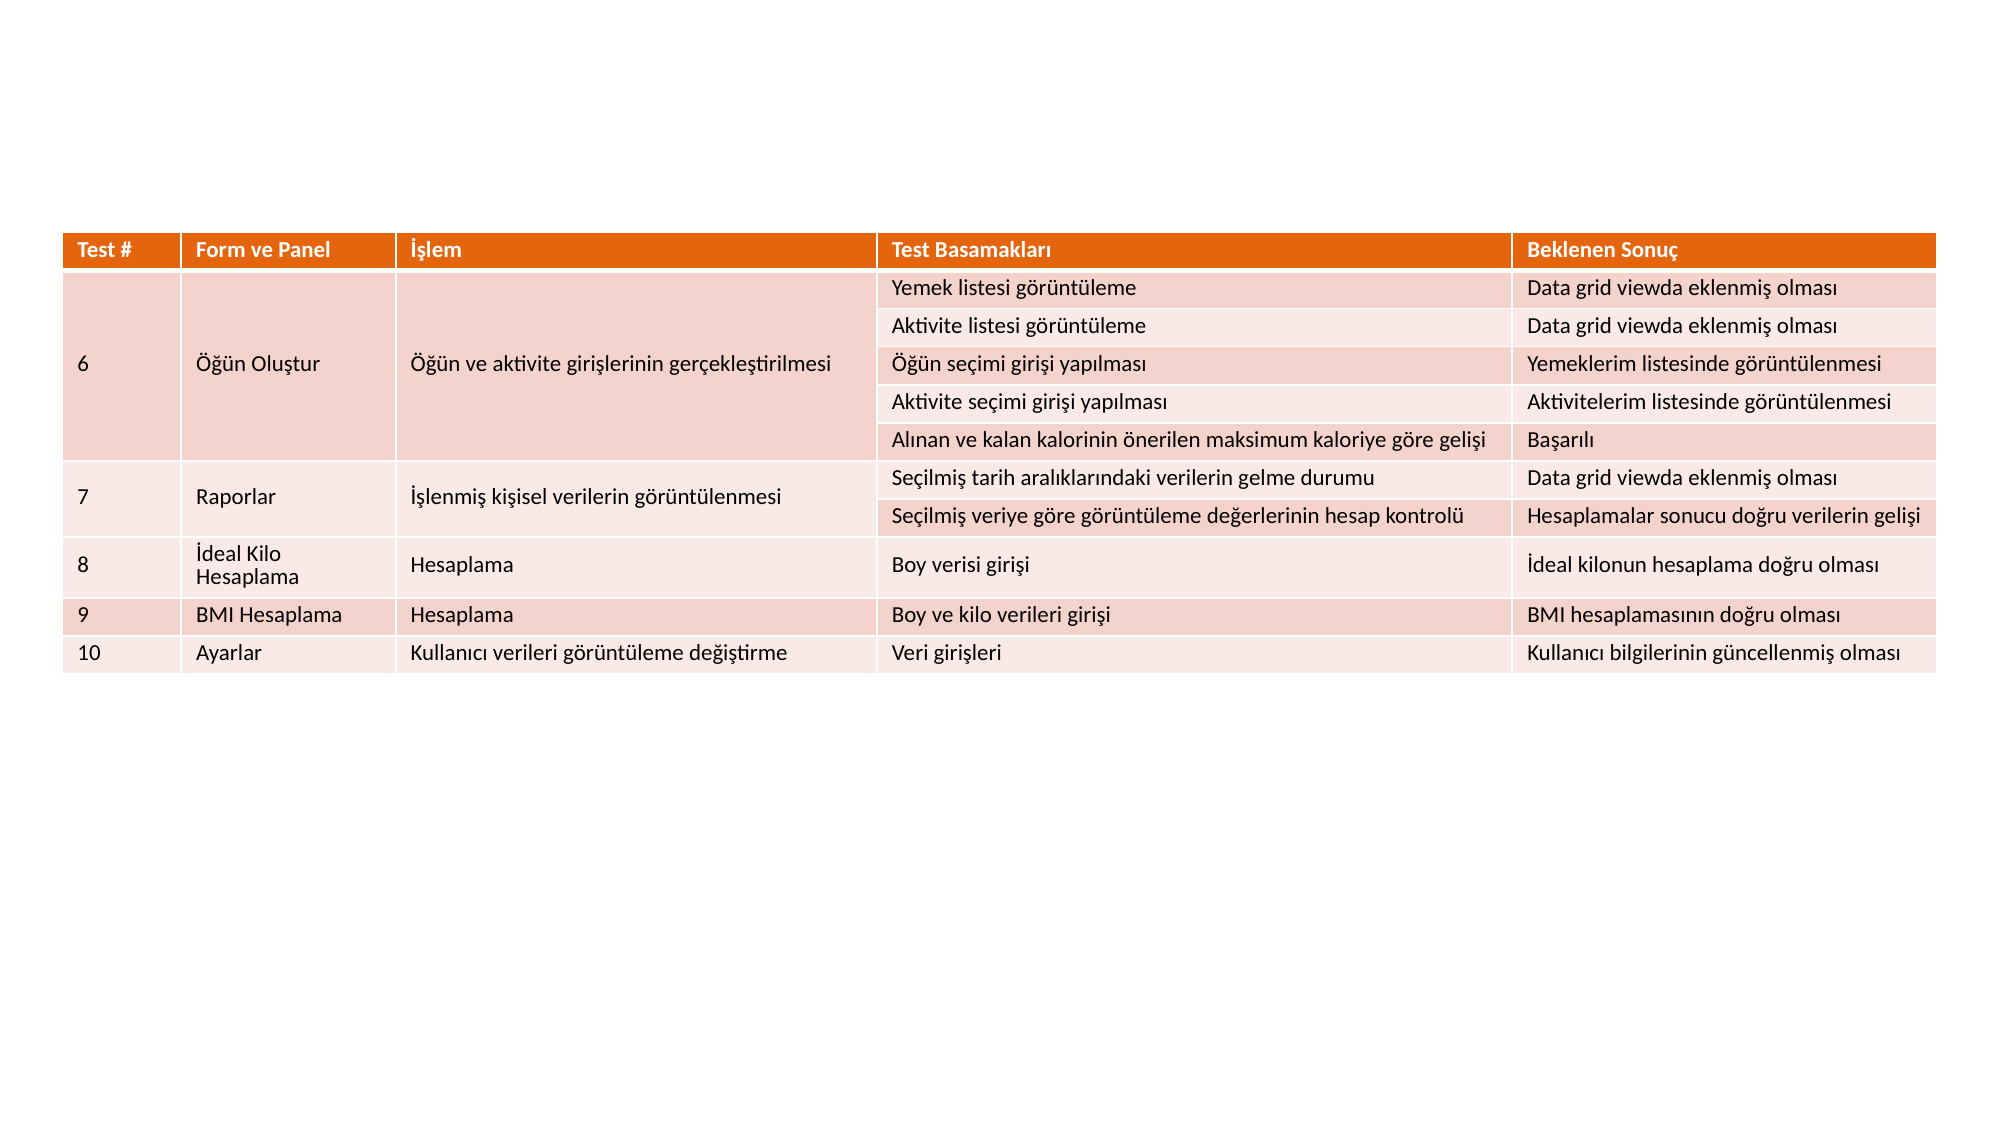

| Test # | Form ve Panel | İşlem | Test Basamakları | Beklenen Sonuç |
| --- | --- | --- | --- | --- |
| 6 | Öğün Oluştur | Öğün ve aktivite girişlerinin gerçekleştirilmesi | Yemek listesi görüntüleme | Data grid viewda eklenmiş olması |
|  |  |  | Aktivite listesi görüntüleme | Data grid viewda eklenmiş olması |
|  |  |  | Öğün seçimi girişi yapılması | Yemeklerim listesinde görüntülenmesi |
|  |  |  | Aktivite seçimi girişi yapılması | Aktivitelerim listesinde görüntülenmesi |
|  |  |  | Alınan ve kalan kalorinin önerilen maksimum kaloriye göre gelişi | Başarılı |
| 7 | Raporlar | İşlenmiş kişisel verilerin görüntülenmesi | Seçilmiş tarih aralıklarındaki verilerin gelme durumu | Data grid viewda eklenmiş olması |
|  |  |  | Seçilmiş veriye göre görüntüleme değerlerinin hesap kontrolü | Hesaplamalar sonucu doğru verilerin gelişi |
| 8 | İdeal Kilo Hesaplama | Hesaplama | Boy verisi girişi | İdeal kilonun hesaplama doğru olması |
| 9 | BMI Hesaplama | Hesaplama | Boy ve kilo verileri girişi | BMI hesaplamasının doğru olması |
| 10 | Ayarlar | Kullanıcı verileri görüntüleme değiştirme | Veri girişleri | Kullanıcı bilgilerinin güncellenmiş olması |